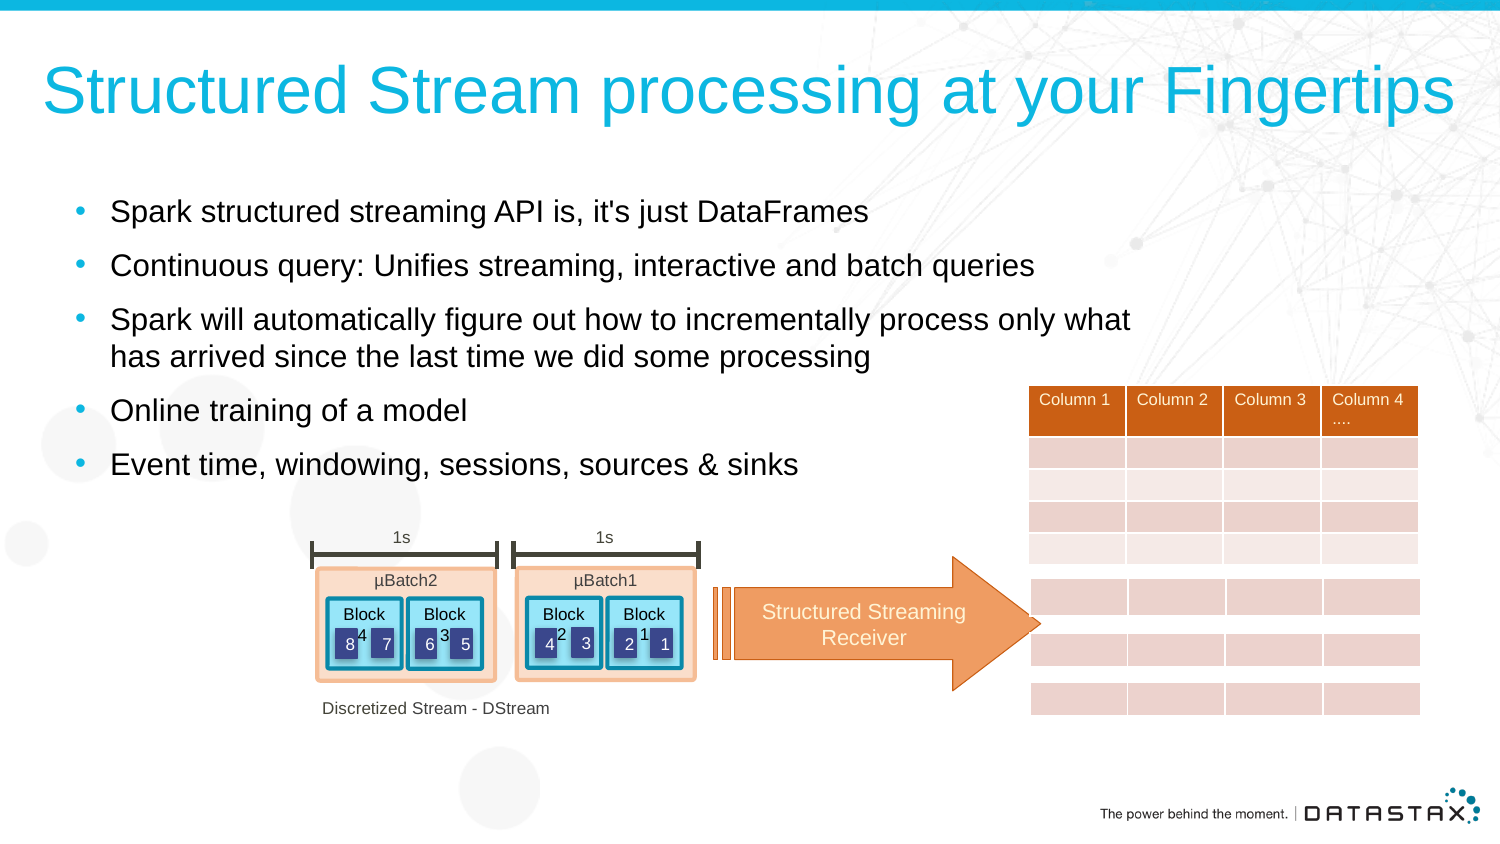

# Structured Stream processing at your Fingertips
Spark structured streaming API is, it's just DataFrames
Continuous query: Unifies streaming, interactive and batch queries
Spark will automatically figure out how to incrementally process only what
has arrived since the last time we did some processing
Online training of a model
Event time, windowing, sessions, sources & sinks

| Column 1 | Column 2 | Column 3 | Column 4 .... |
| --- | --- | --- | --- |
|  |  |  |  |
|  |  |  |  |
|  |  |  |  |
|  |  |  |  |
1s
1s
µBatch1
µBatch2
Block 2
Block 1
Block 4
Block 3
3
7
4
2
1
8
6
5
Discretized Stream - DStream
Structured Streaming Receiver
|  |  |  |  |
| --- | --- | --- | --- |
|  |  |  |  |
| --- | --- | --- | --- |
|  |  |  |  |
| --- | --- | --- | --- |